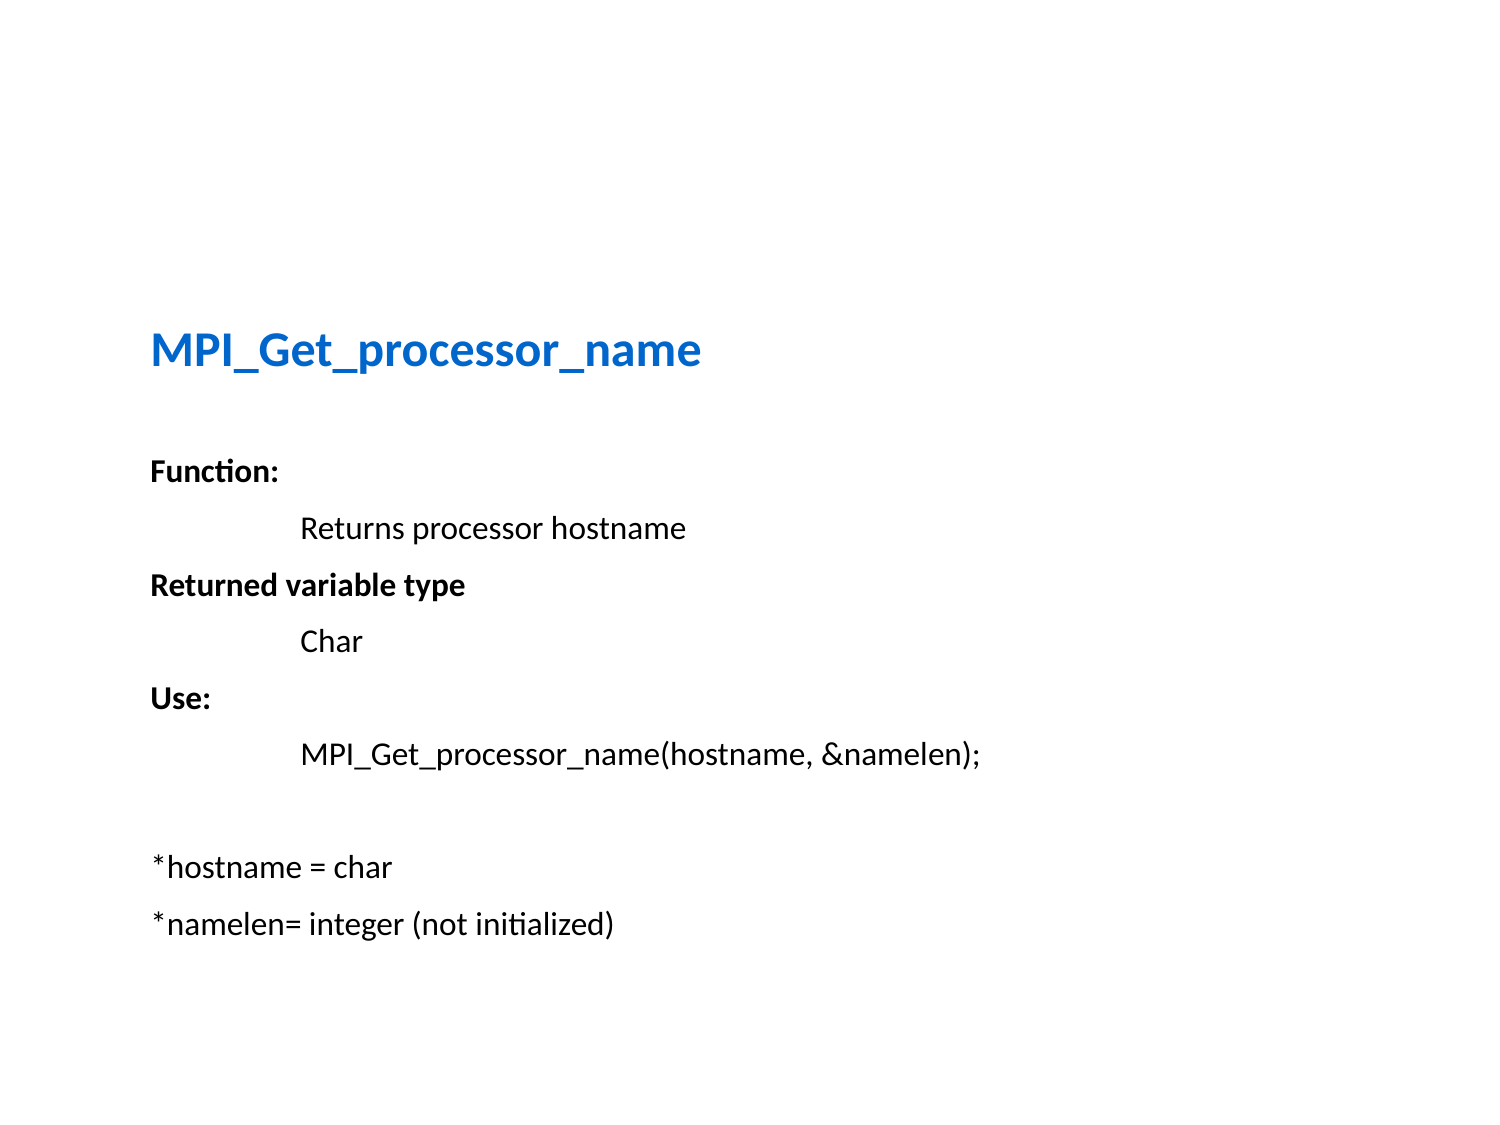

MPI_Get_processor_name

Function:
	Returns processor hostname
Returned variable type
	Char
Use:
	MPI_Get_processor_name(hostname, &namelen);

*hostname = char
*namelen= integer (not initialized)